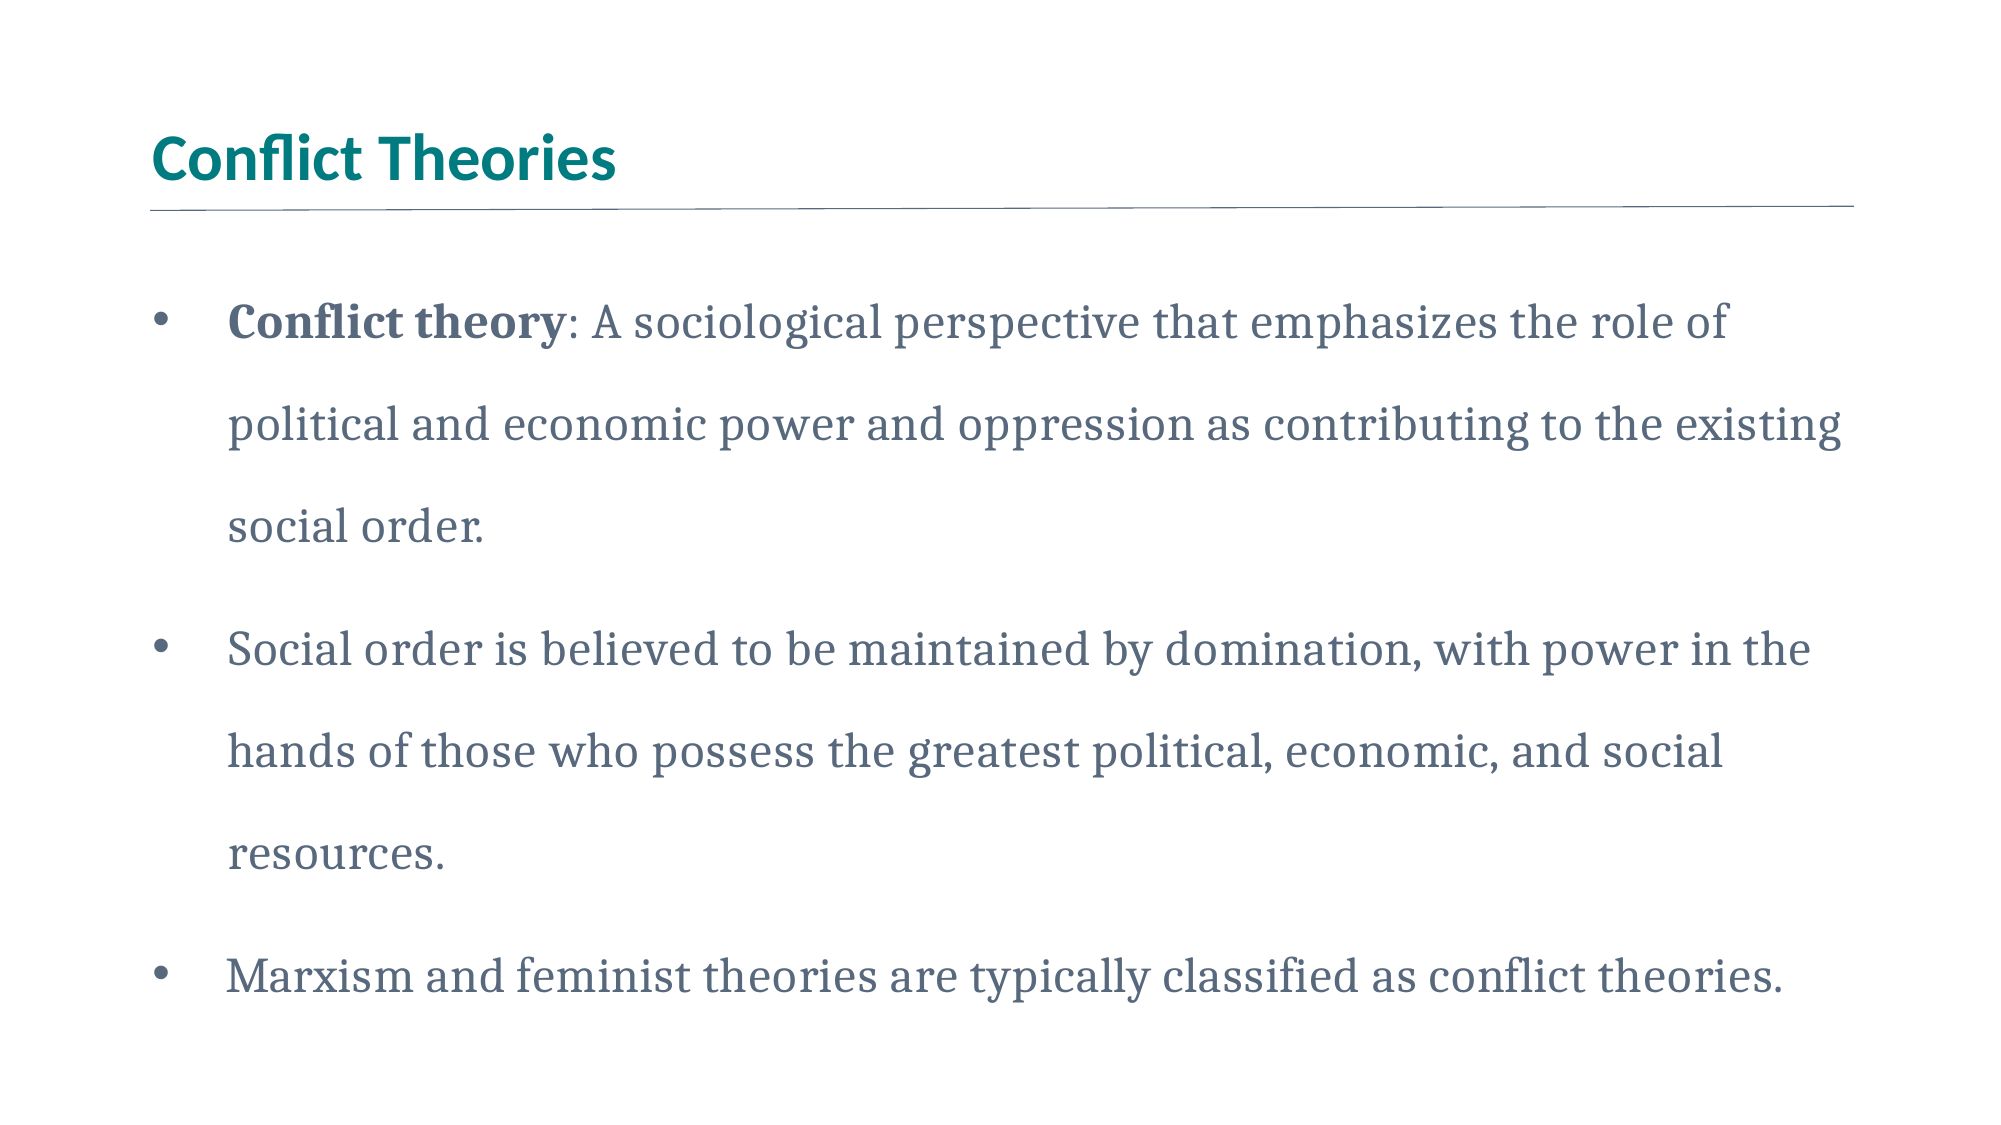

# Conflict Theories
Conflict theory: A sociological perspective that emphasizes the role of political and economic power and oppression as contributing to the existing social order.
Social order is believed to be maintained by domination, with power in the hands of those who possess the greatest political, economic, and social resources.
Marxism and feminist theories are typically classified as conflict theories.